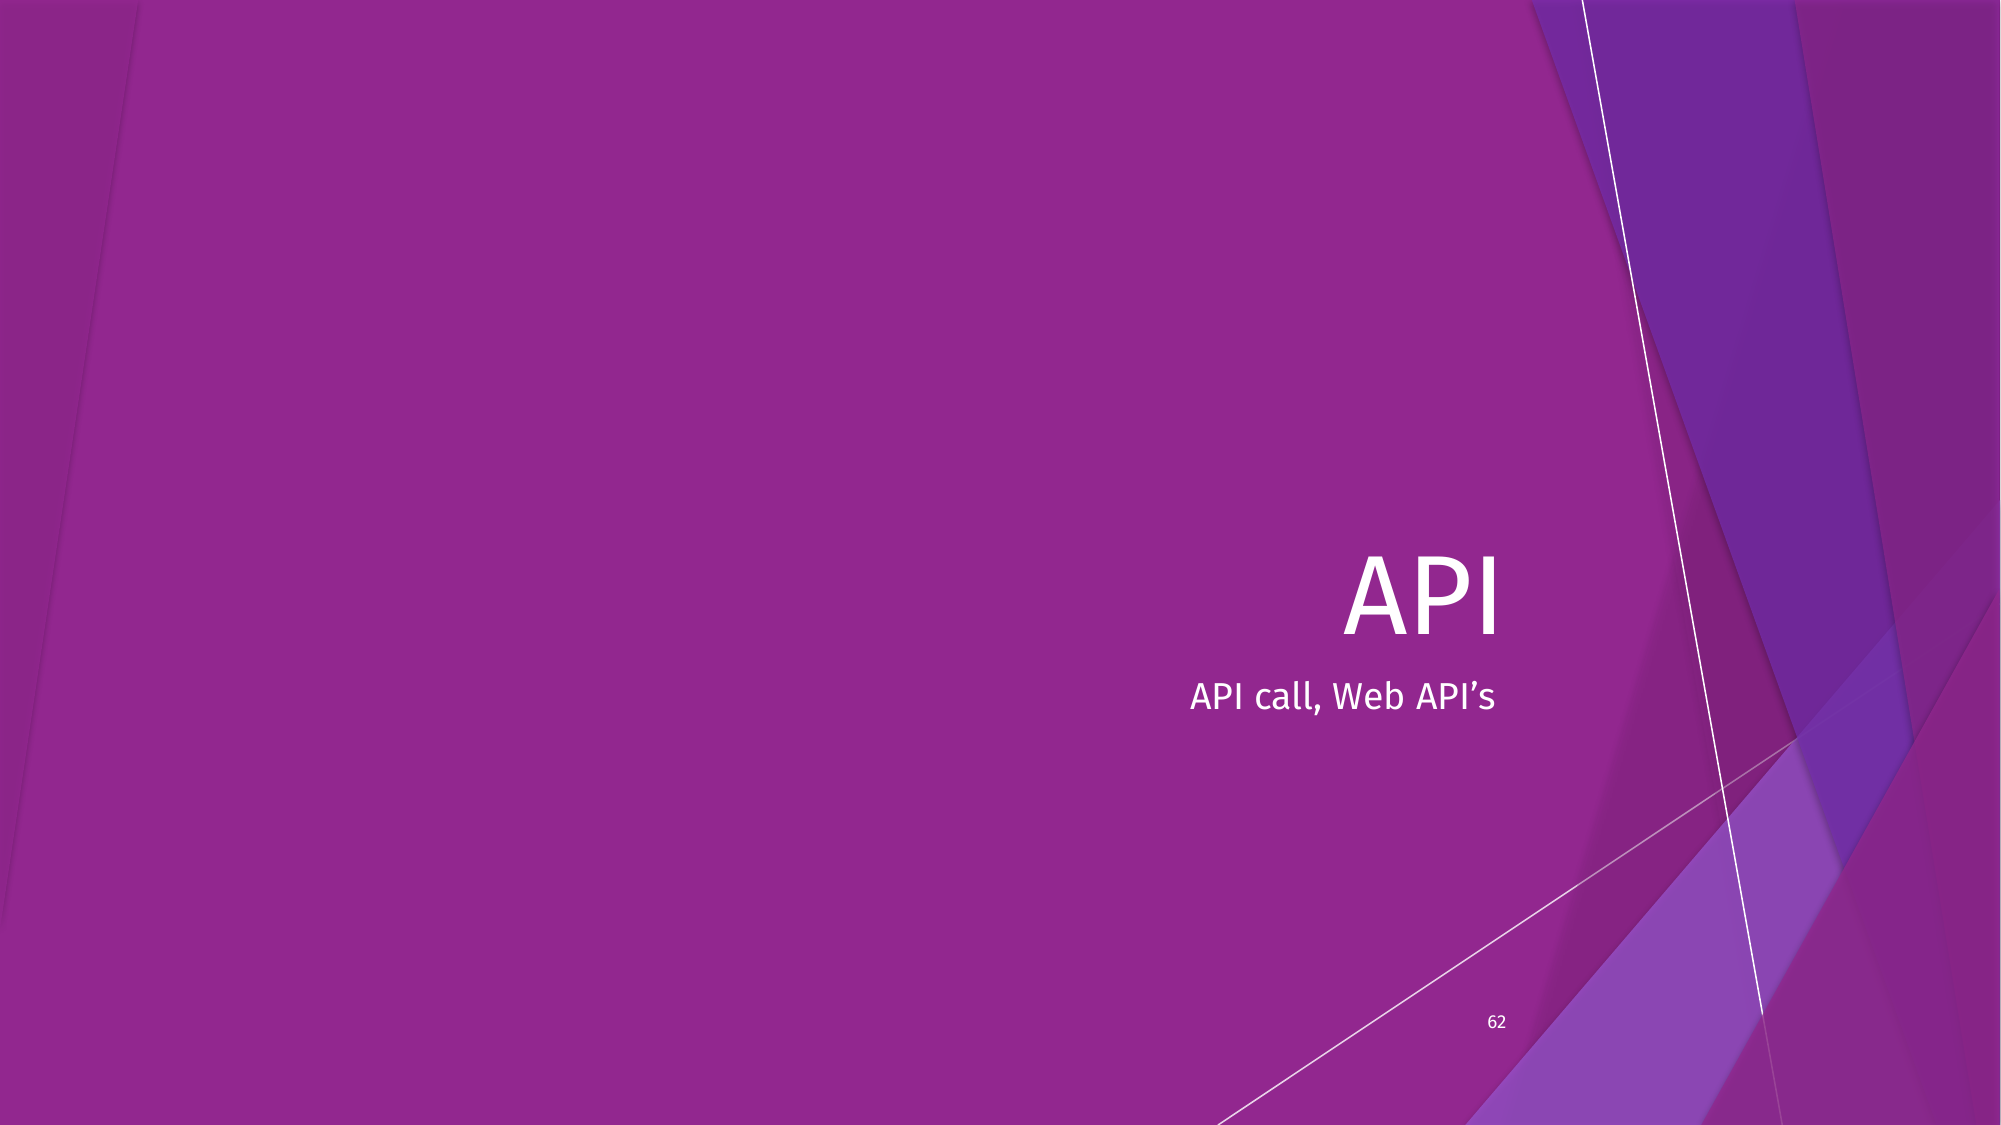

# API
API call, Web API’s

62